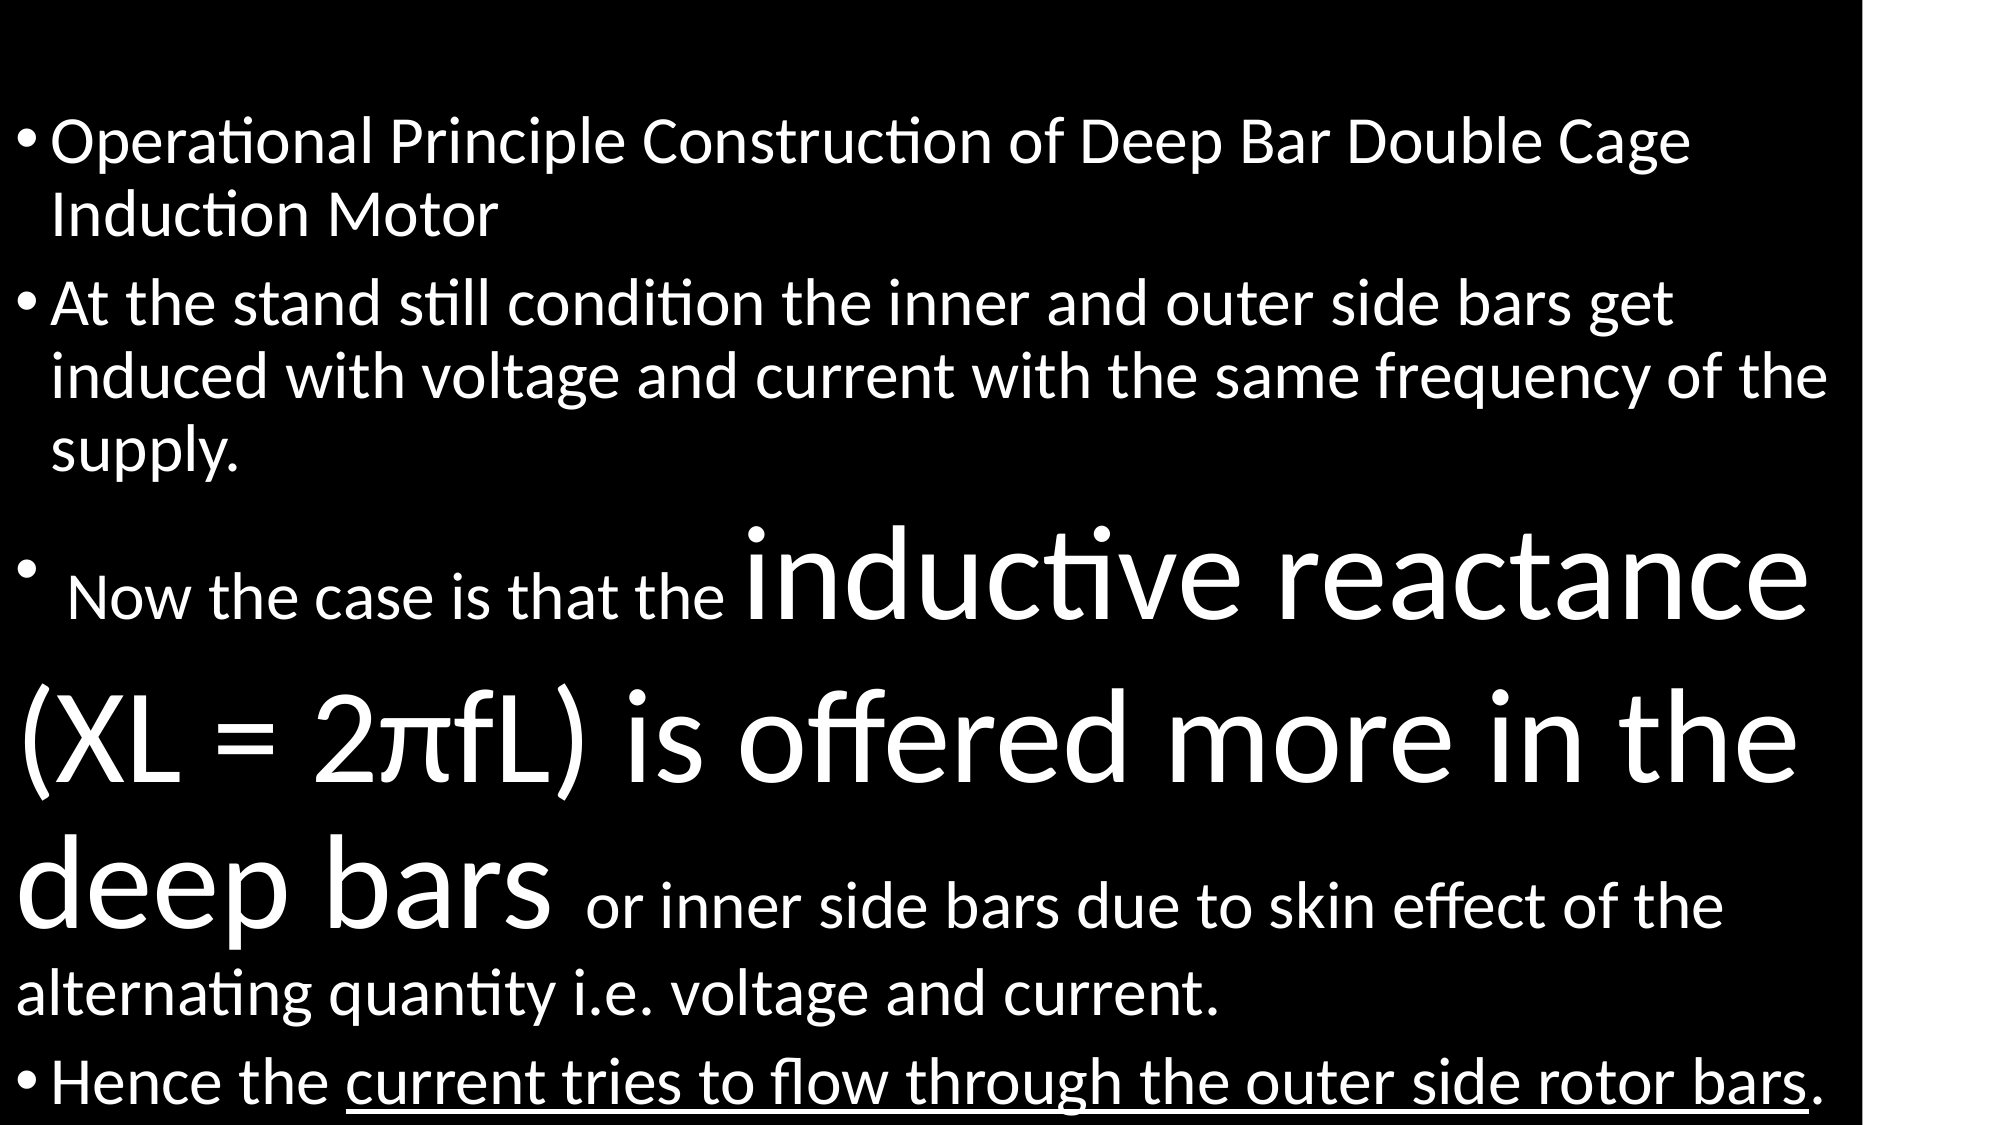

Operational Principle Construction of Deep Bar Double Cage Induction Motor
At the stand still condition the inner and outer side bars get induced with voltage and current with the same frequency of the supply.
 Now the case is that the inductive reactance
(XL = 2πfL) is offered more in the deep bars or inner side bars due to skin effect of the alternating quantity i.e. voltage and current.
Hence the current tries to flow through the outer side rotor bars.